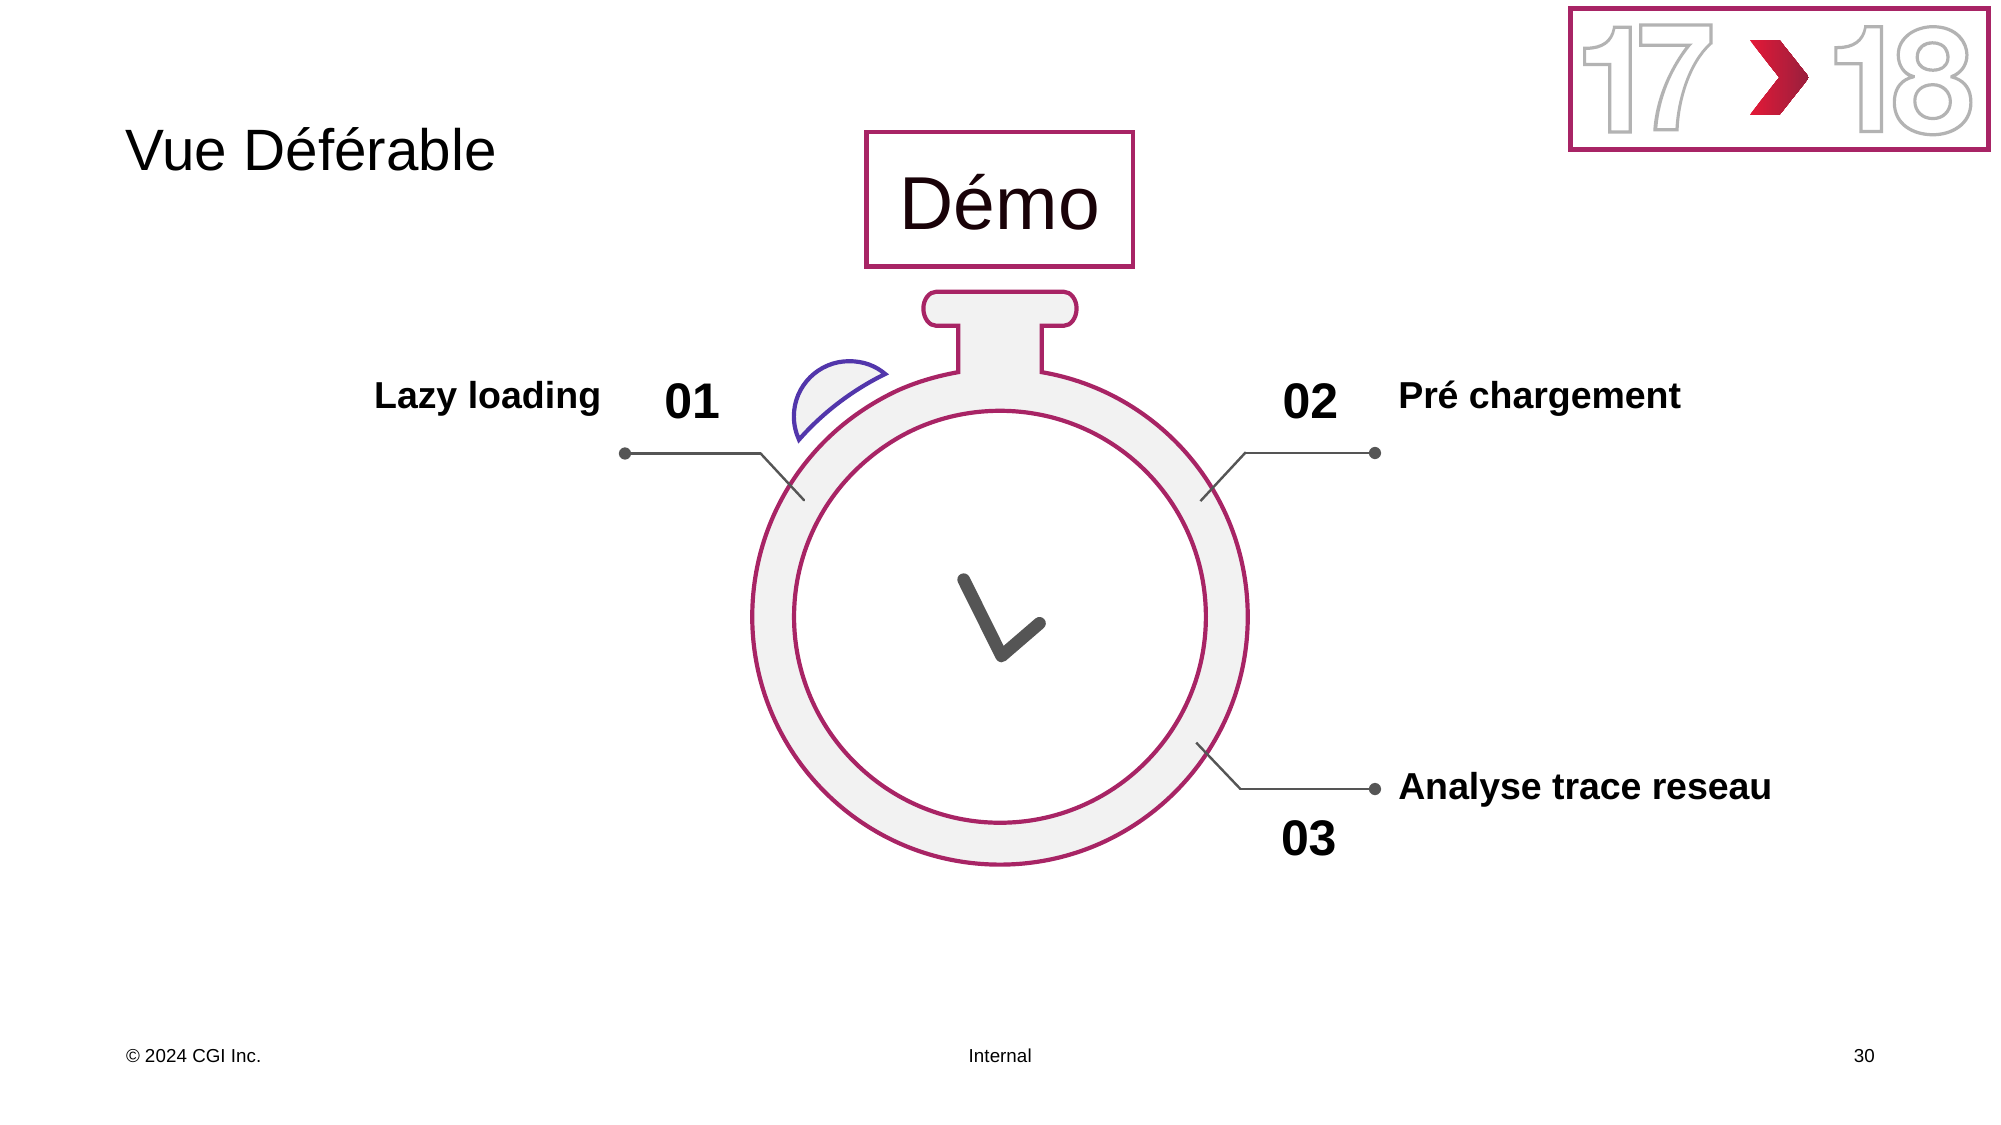

# Vue Déférable
Démo

02
01
Lazy loading
Pré chargement
Analyse trace reseau
03